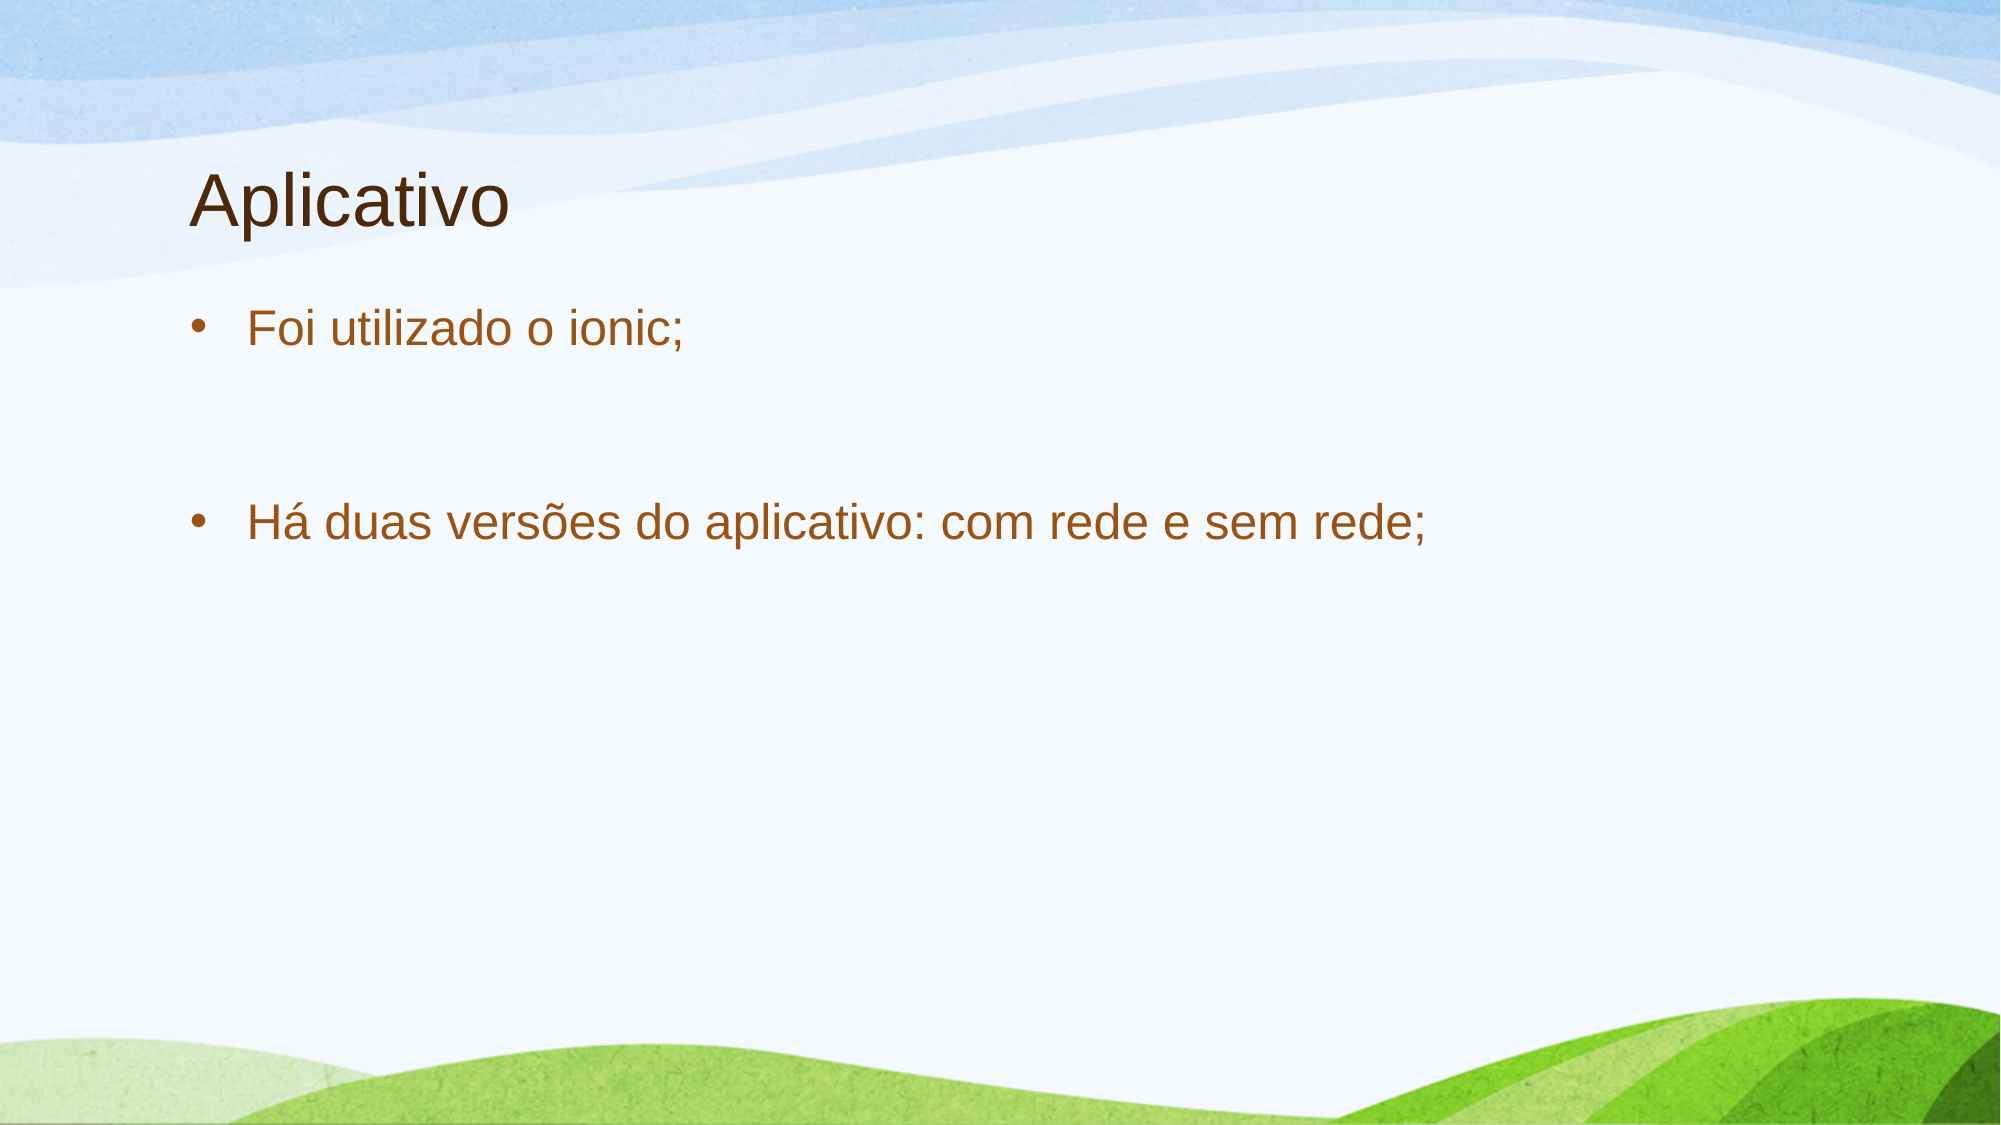

# Aplicativo
Foi utilizado o ionic;

Há duas versões do aplicativo: com rede e sem rede;